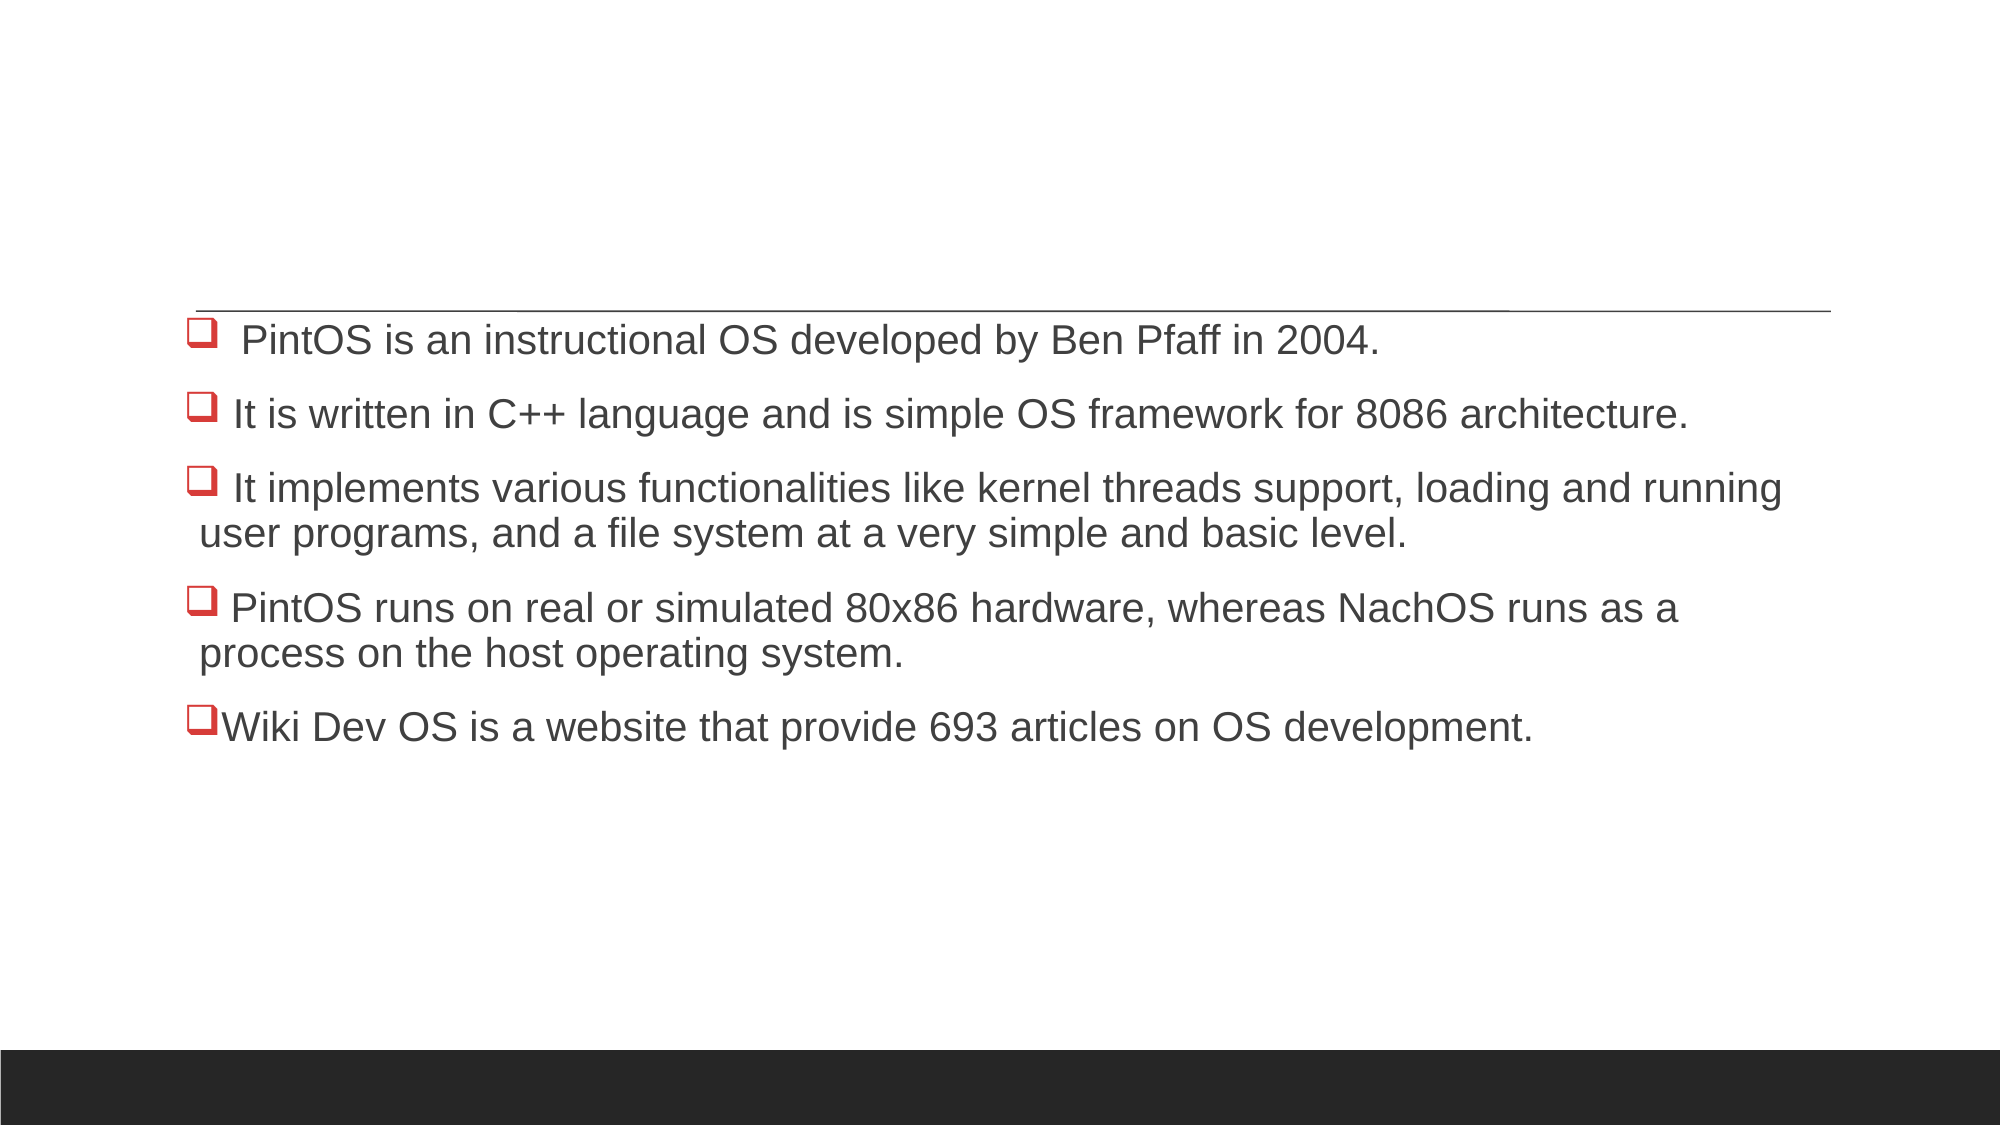

PintOS is an instructional OS developed by Ben Pfaff in 2004.
 It is written in C++ language and is simple OS framework for 8086 architecture.
 It implements various functionalities like kernel threads support, loading and running user programs, and a file system at a very simple and basic level.
 PintOS runs on real or simulated 80x86 hardware, whereas NachOS runs as a process on the host operating system.
Wiki Dev OS is a website that provide 693 articles on OS development.